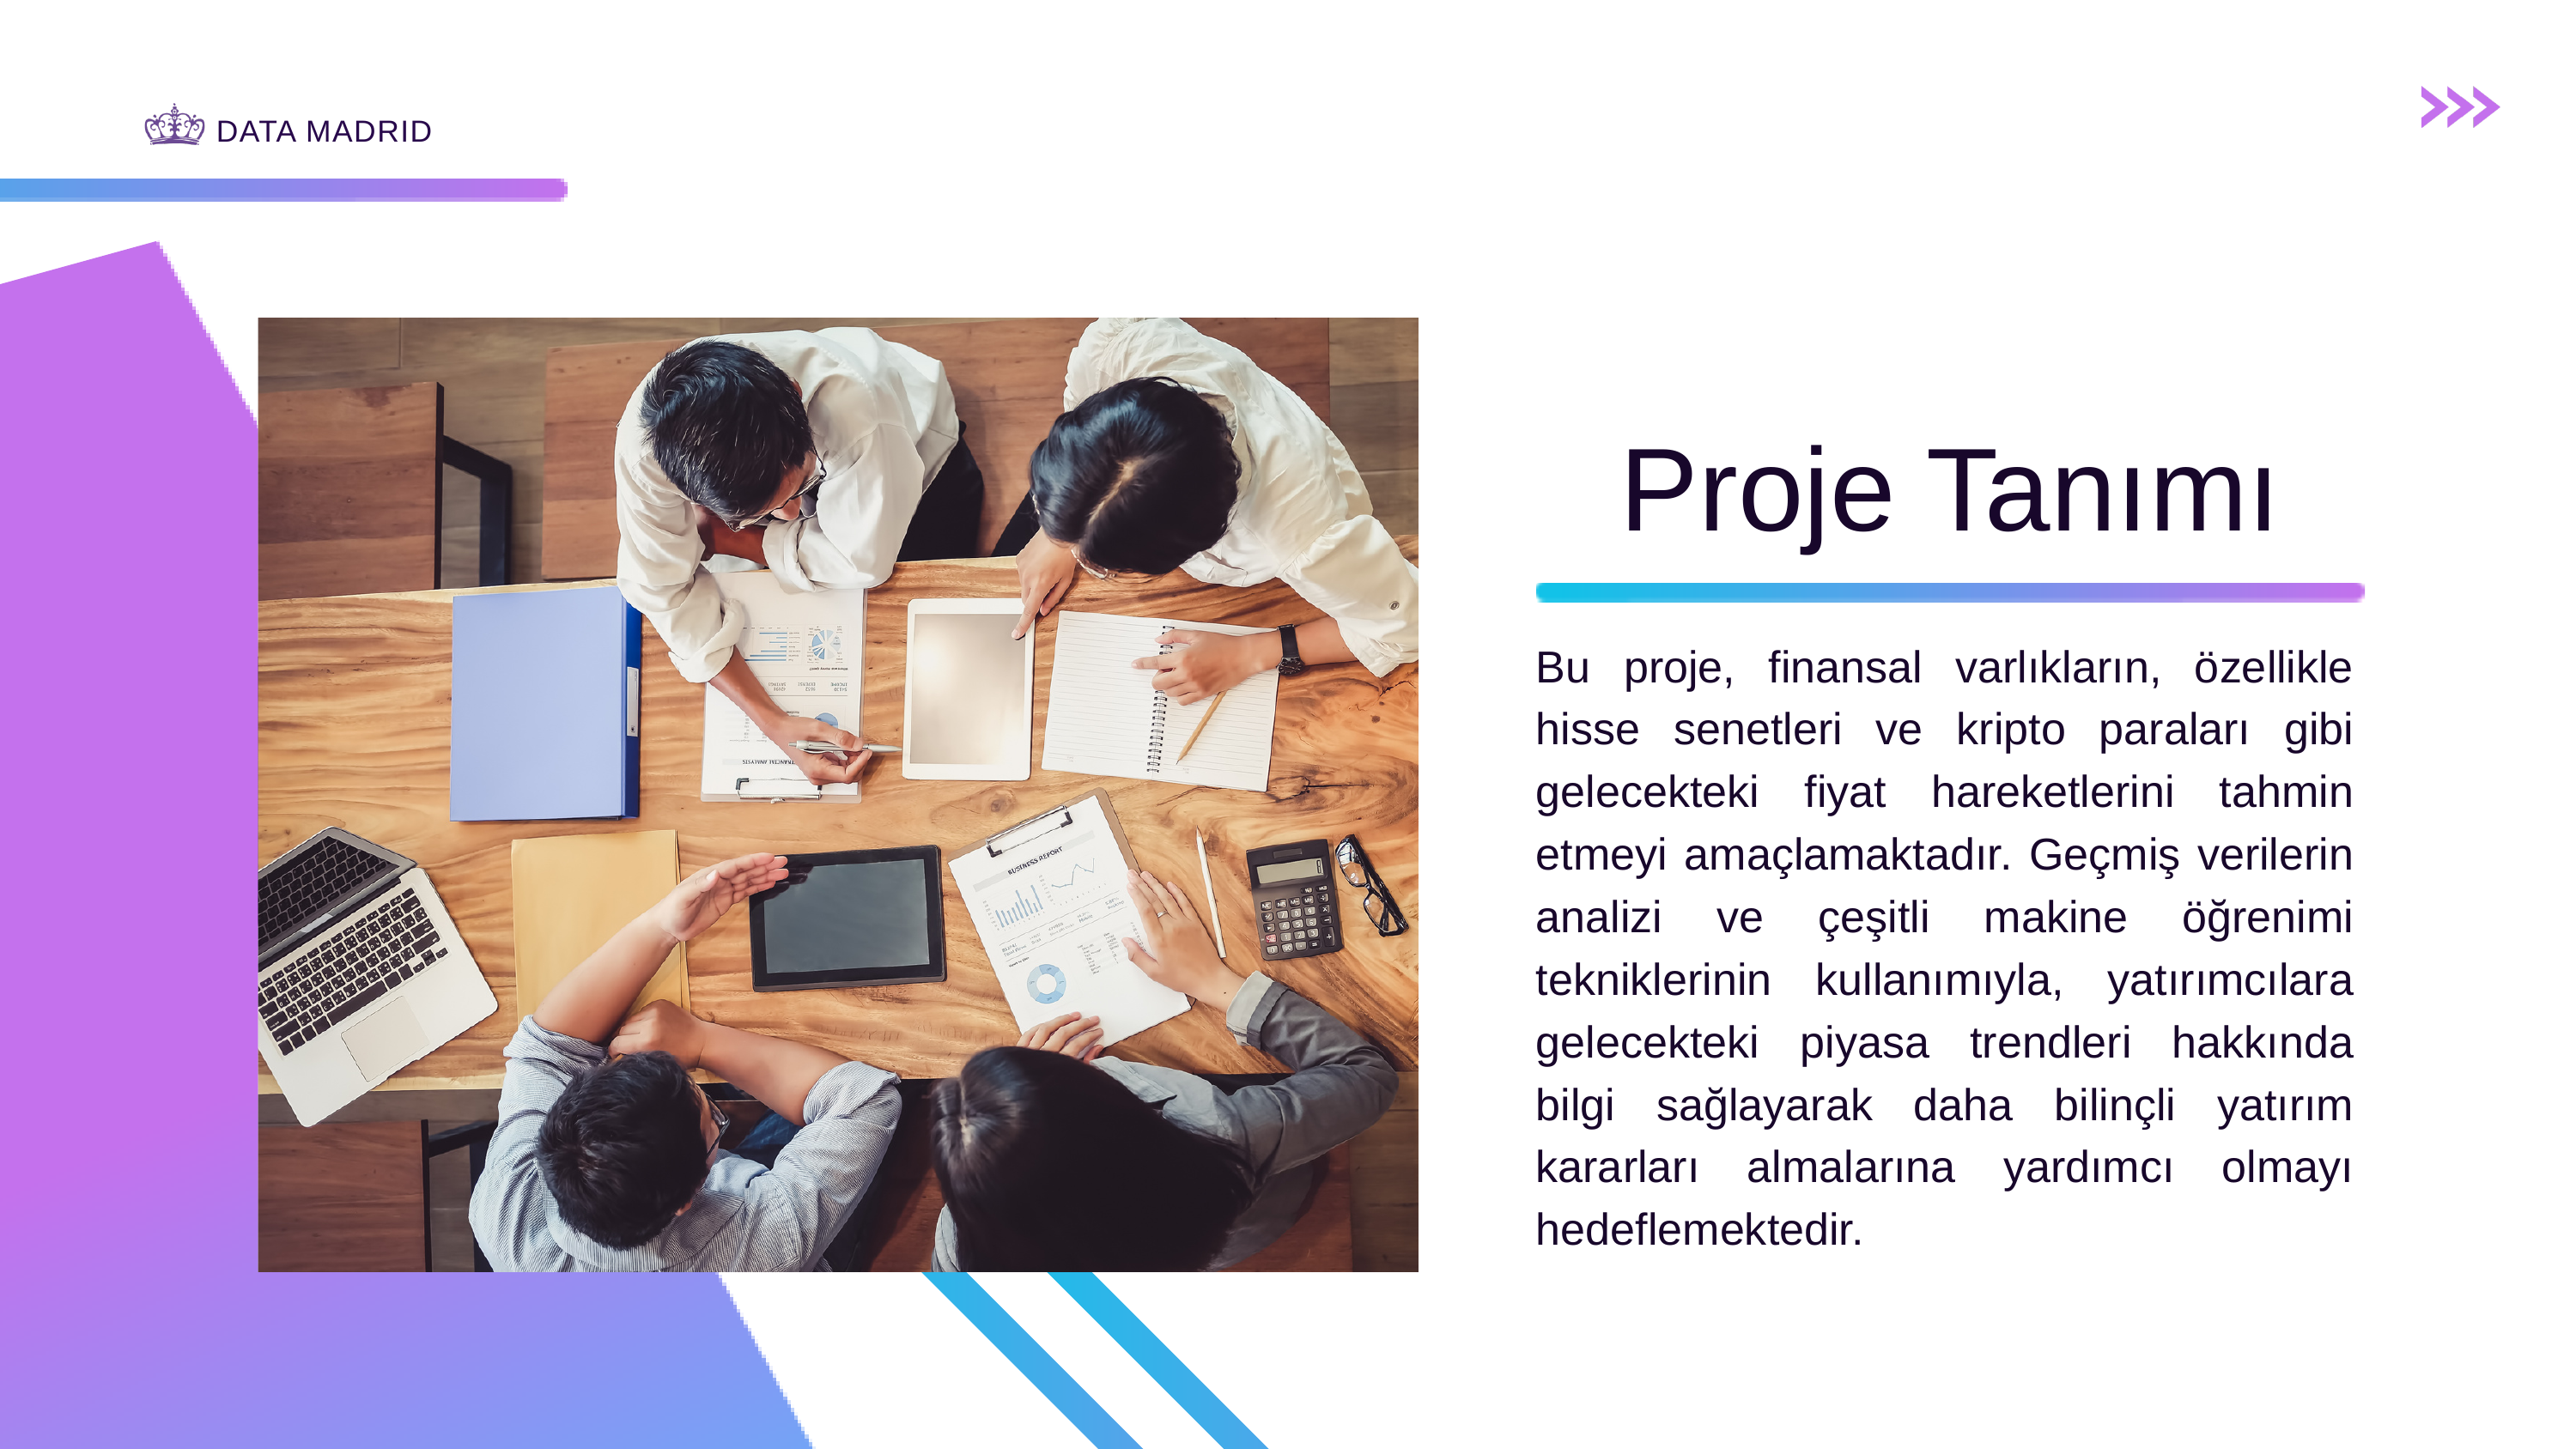

DATA MADRID

Proje Tanımı

Bu proje, finansal varlıkların, özellikle hisse senetleri ve kripto paraları gibi gelecekteki fiyat hareketlerini tahmin etmeyi amaçlamaktadır. Geçmiş verilerin analizi ve çeşitli makine öğrenimi tekniklerinin kullanımıyla, yatırımcılara gelecekteki piyasa trendleri hakkında bilgi sağlayarak daha bilinçli yatırım kararları almalarına yardımcı olmayı hedeflemektedir.